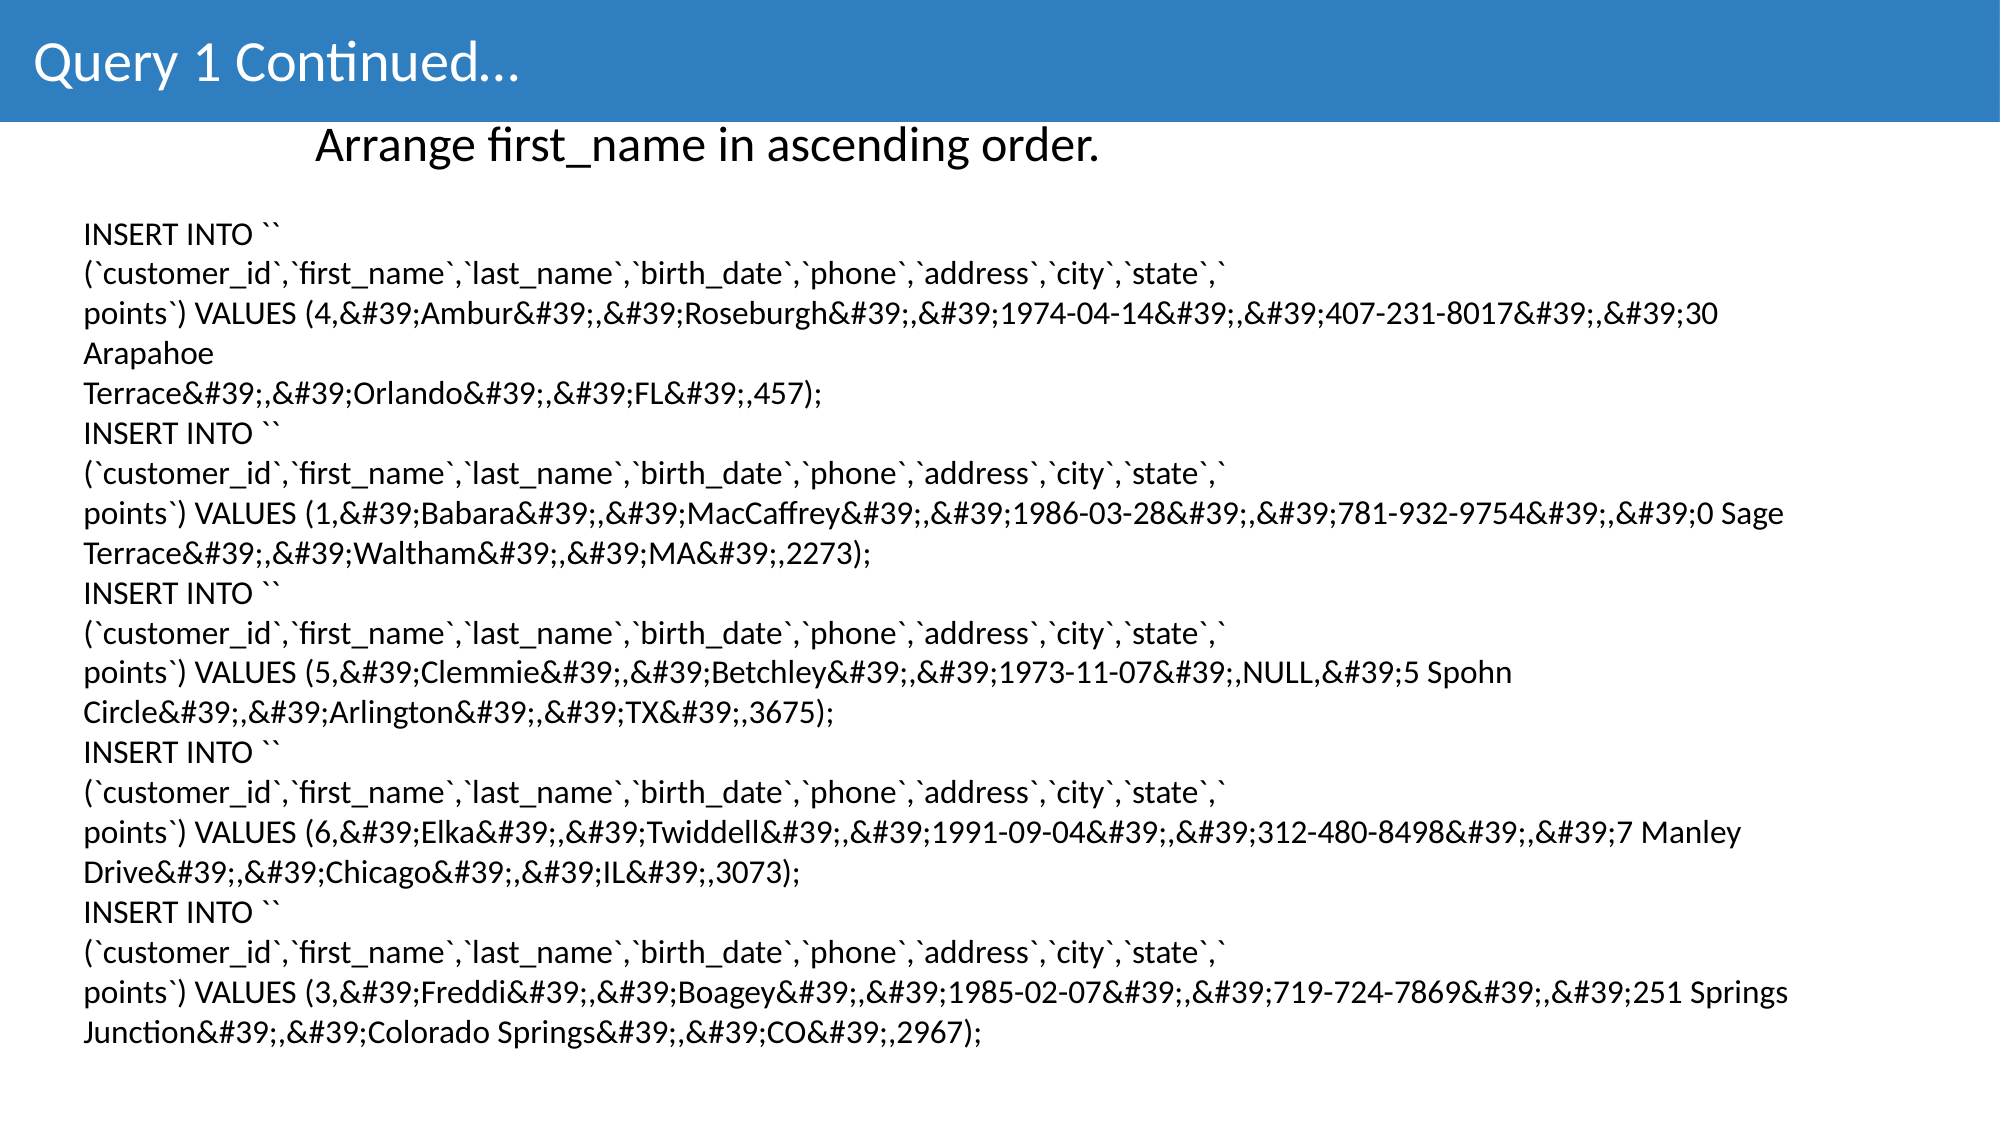

# Query 1 Continued…
Arrange first_name in ascending order.
INSERT INTO ``
(`customer_id`,`first_name`,`last_name`,`birth_date`,`phone`,`address`,`city`,`state`,`
points`) VALUES (4,&#39;Ambur&#39;,&#39;Roseburgh&#39;,&#39;1974-04-14&#39;,&#39;407-231-8017&#39;,&#39;30 Arapahoe
Terrace&#39;,&#39;Orlando&#39;,&#39;FL&#39;,457);
INSERT INTO ``
(`customer_id`,`first_name`,`last_name`,`birth_date`,`phone`,`address`,`city`,`state`,`
points`) VALUES (1,&#39;Babara&#39;,&#39;MacCaffrey&#39;,&#39;1986-03-28&#39;,&#39;781-932-9754&#39;,&#39;0 Sage
Terrace&#39;,&#39;Waltham&#39;,&#39;MA&#39;,2273);
INSERT INTO ``
(`customer_id`,`first_name`,`last_name`,`birth_date`,`phone`,`address`,`city`,`state`,`
points`) VALUES (5,&#39;Clemmie&#39;,&#39;Betchley&#39;,&#39;1973-11-07&#39;,NULL,&#39;5 Spohn
Circle&#39;,&#39;Arlington&#39;,&#39;TX&#39;,3675);
INSERT INTO ``
(`customer_id`,`first_name`,`last_name`,`birth_date`,`phone`,`address`,`city`,`state`,`
points`) VALUES (6,&#39;Elka&#39;,&#39;Twiddell&#39;,&#39;1991-09-04&#39;,&#39;312-480-8498&#39;,&#39;7 Manley
Drive&#39;,&#39;Chicago&#39;,&#39;IL&#39;,3073);
INSERT INTO ``
(`customer_id`,`first_name`,`last_name`,`birth_date`,`phone`,`address`,`city`,`state`,`
points`) VALUES (3,&#39;Freddi&#39;,&#39;Boagey&#39;,&#39;1985-02-07&#39;,&#39;719-724-7869&#39;,&#39;251 Springs
Junction&#39;,&#39;Colorado Springs&#39;,&#39;CO&#39;,2967);